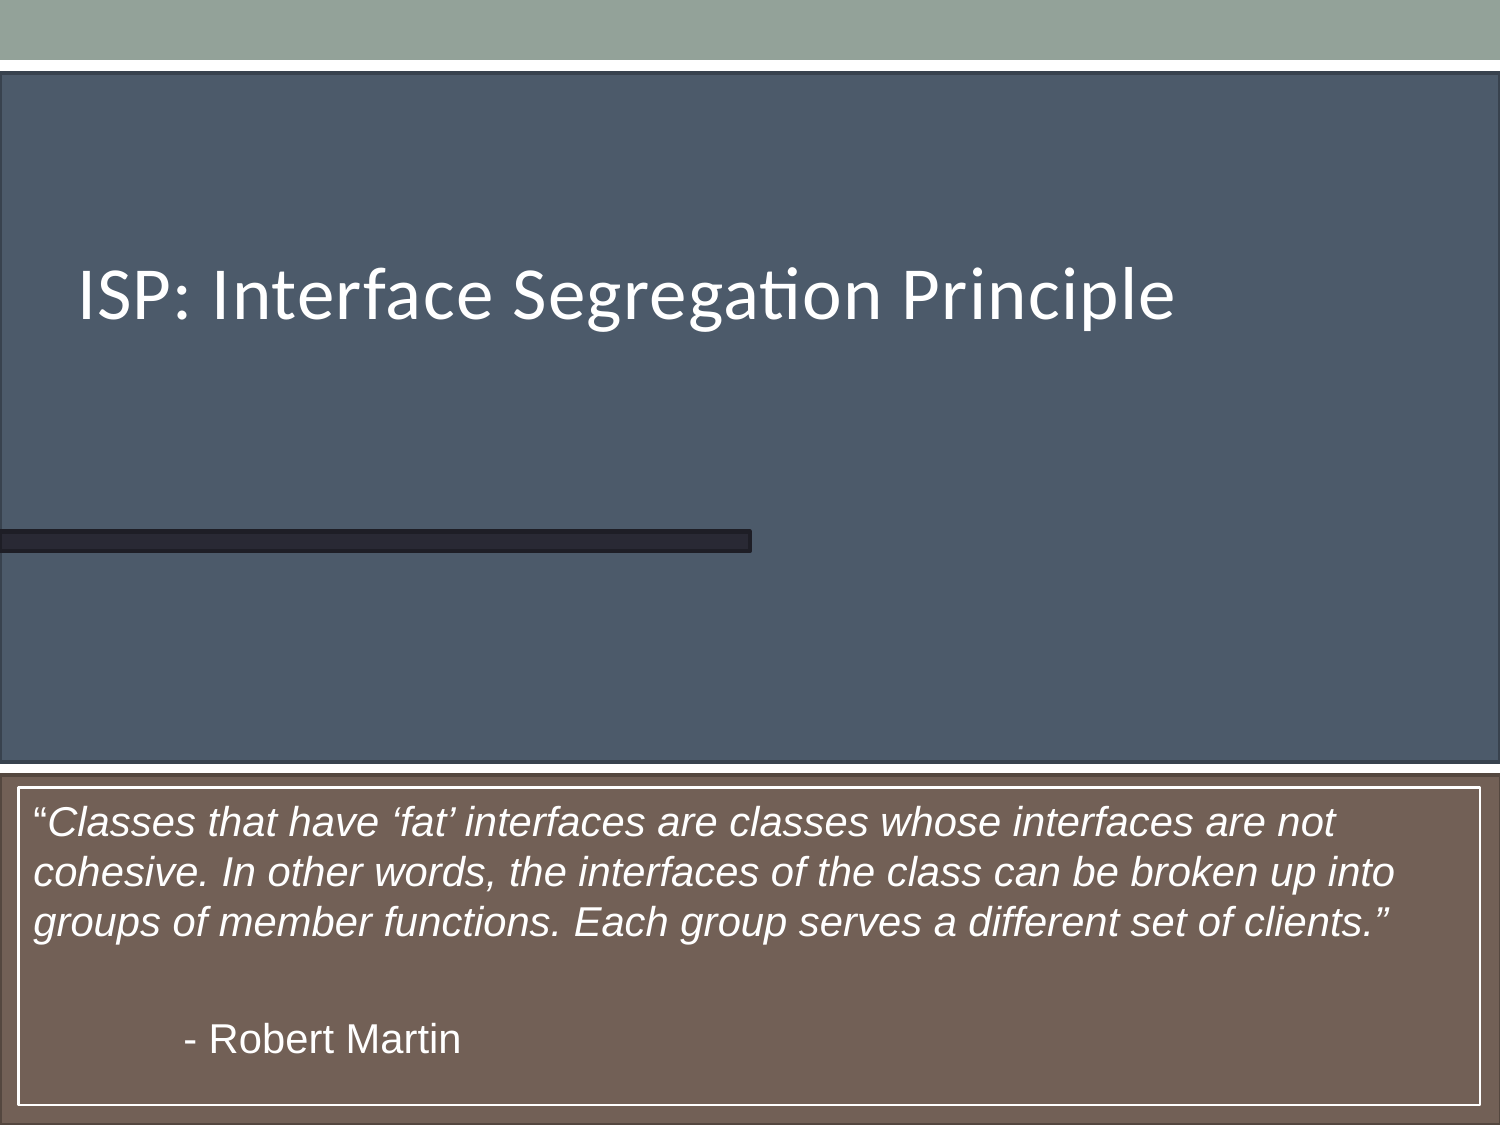

ISP: Interface Segregation Principle

“Classes that have ‘fat’ interfaces are classes whose interfaces are not cohesive. In other words, the interfaces of the class can be broken up into groups of member functions. Each group serves a different set of clients.”

	- Robert Martin